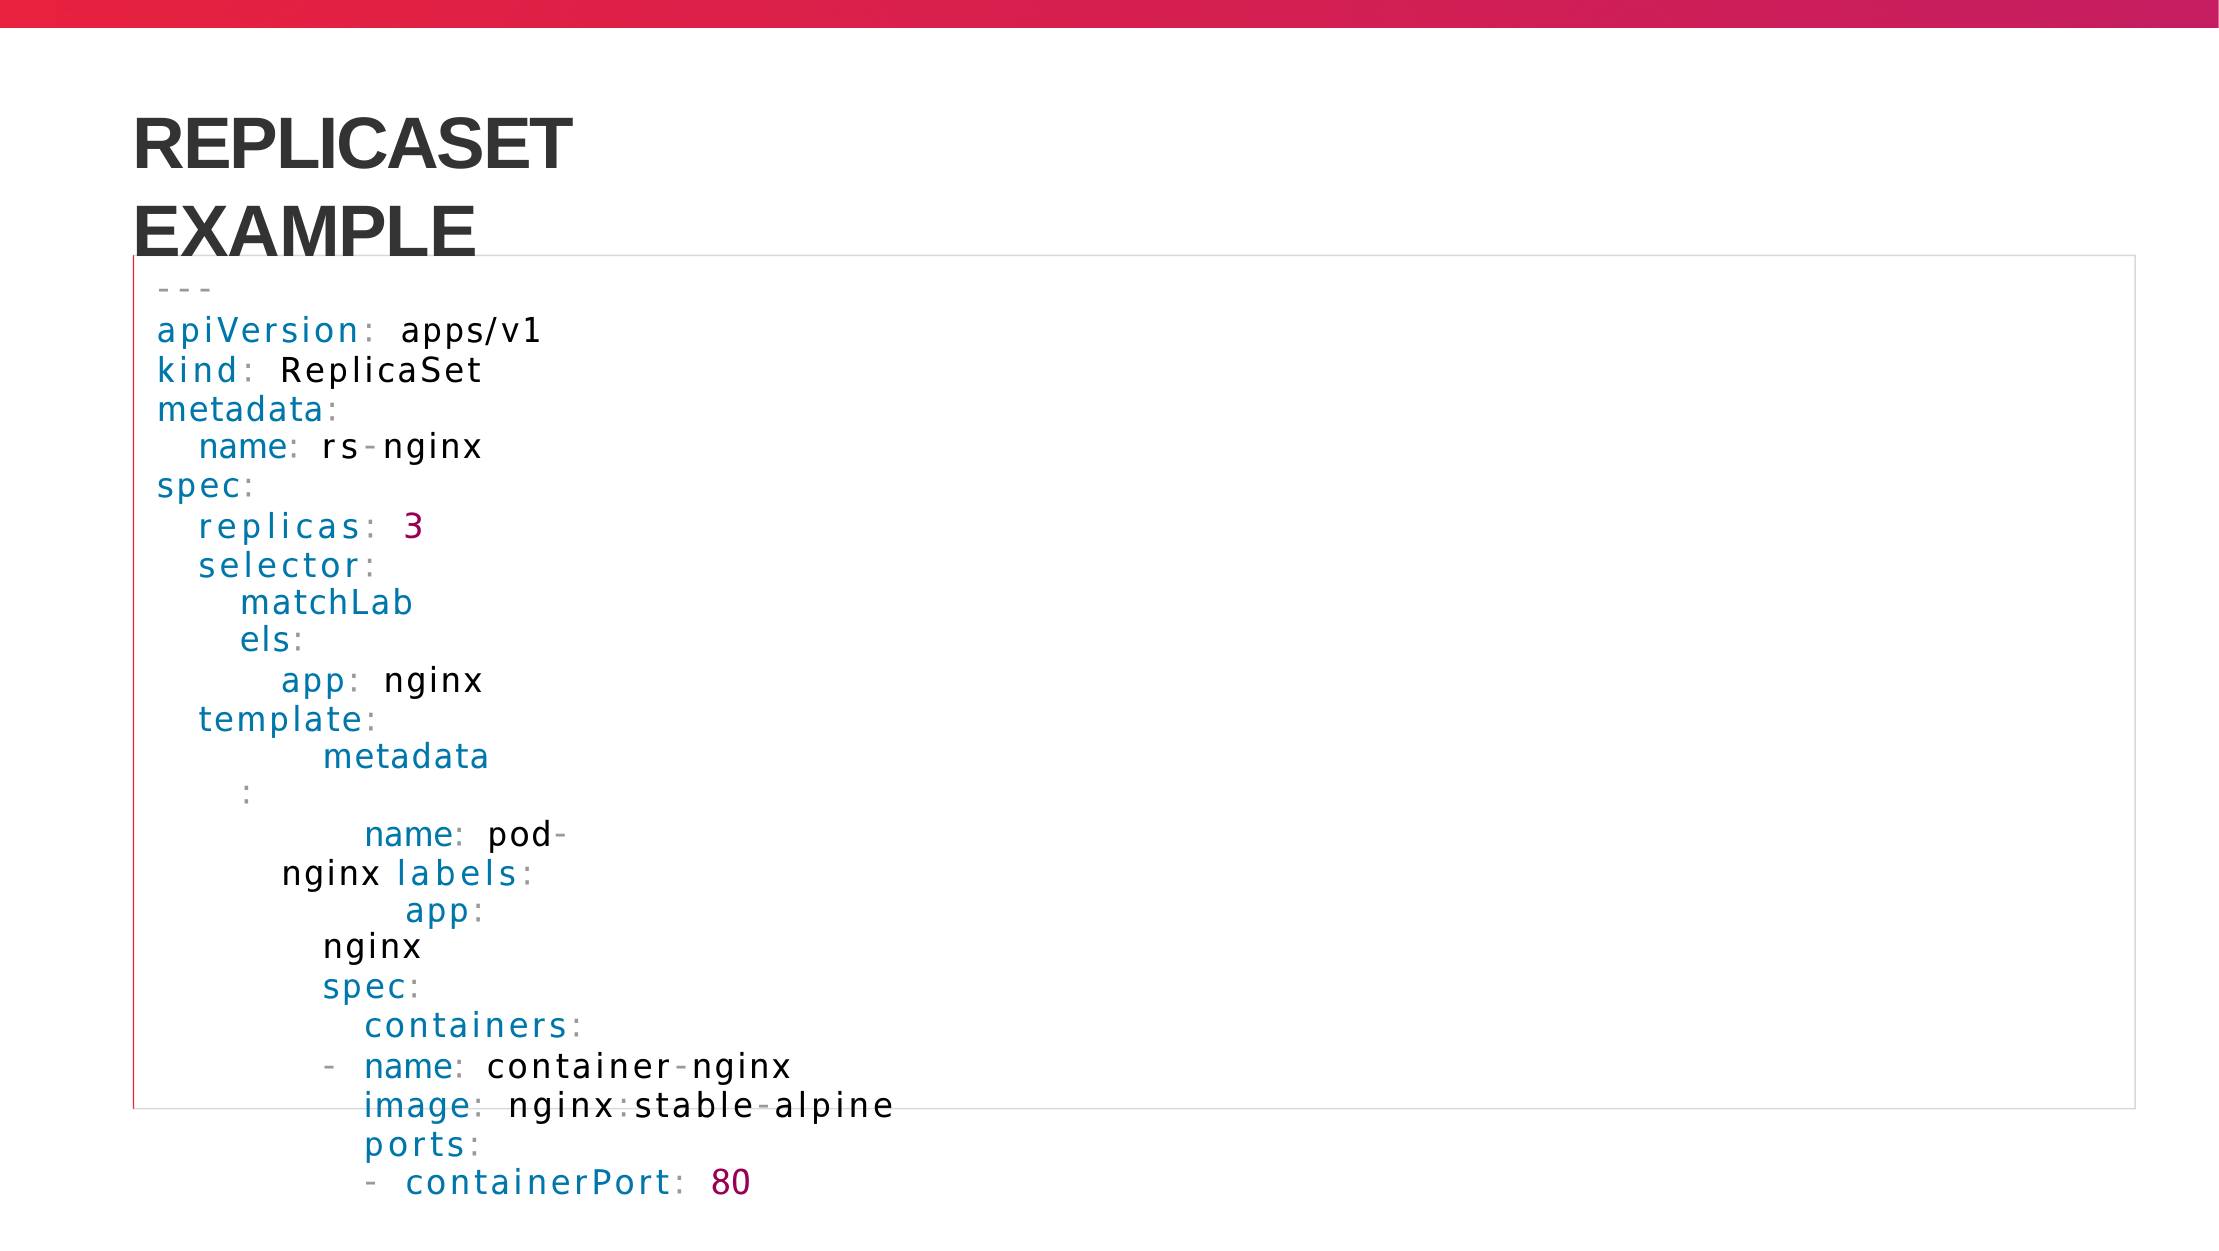

# REPLICASET EXAMPLE

---
apiVersion:  apps/v1 kind: ReplicaSet metadata:
name:  rs-nginx
spec:
replicas: 3 selector:
matchLabels:
app: nginx template:
metadata:
name:  pod-nginx labels:
app: nginx
spec:
containers:
- name: container-nginx image:  nginx:stable-alpine ports:
- containerPort: 80